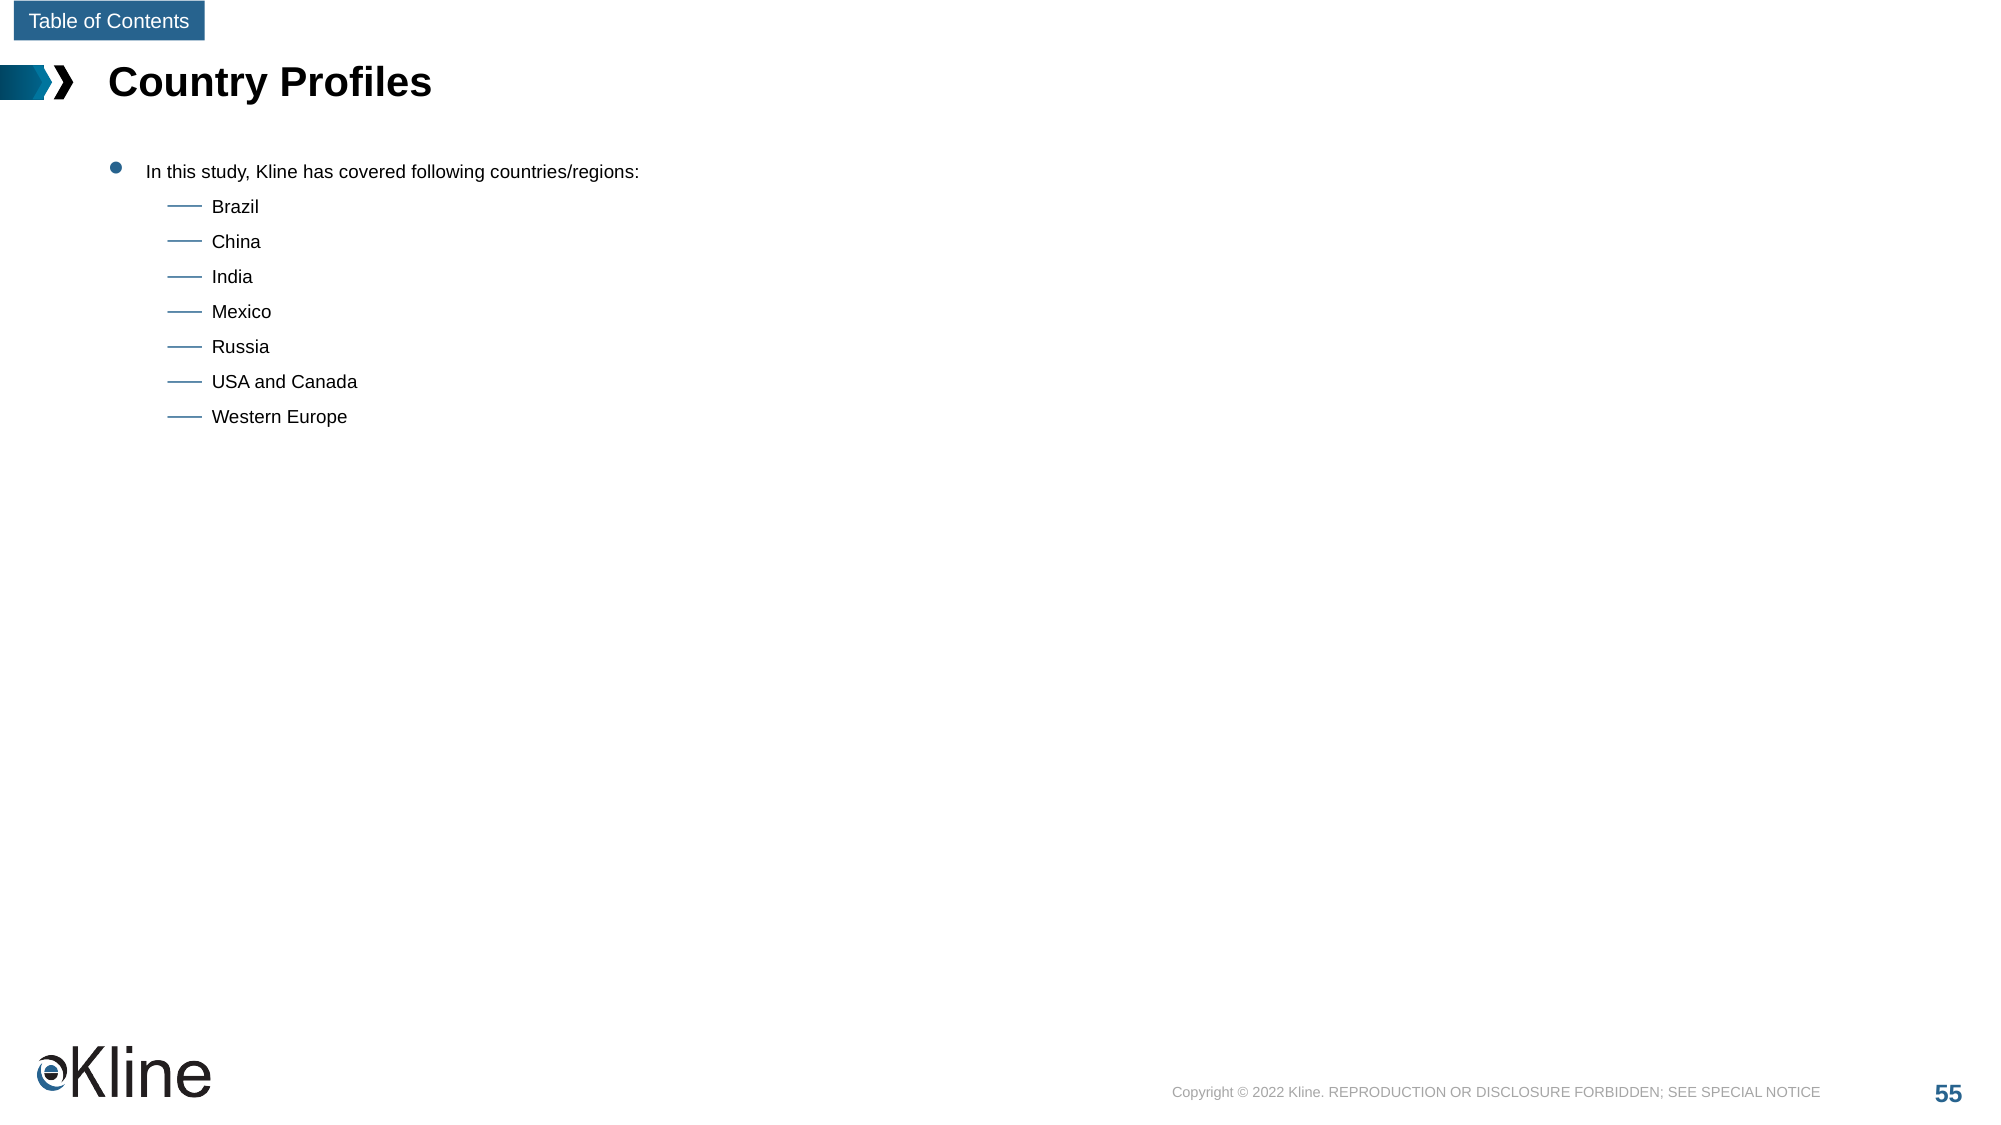

# Country Profiles
In this study, Kline has covered following countries/regions:
Brazil
China
India
Mexico
Russia
USA and Canada
Western Europe